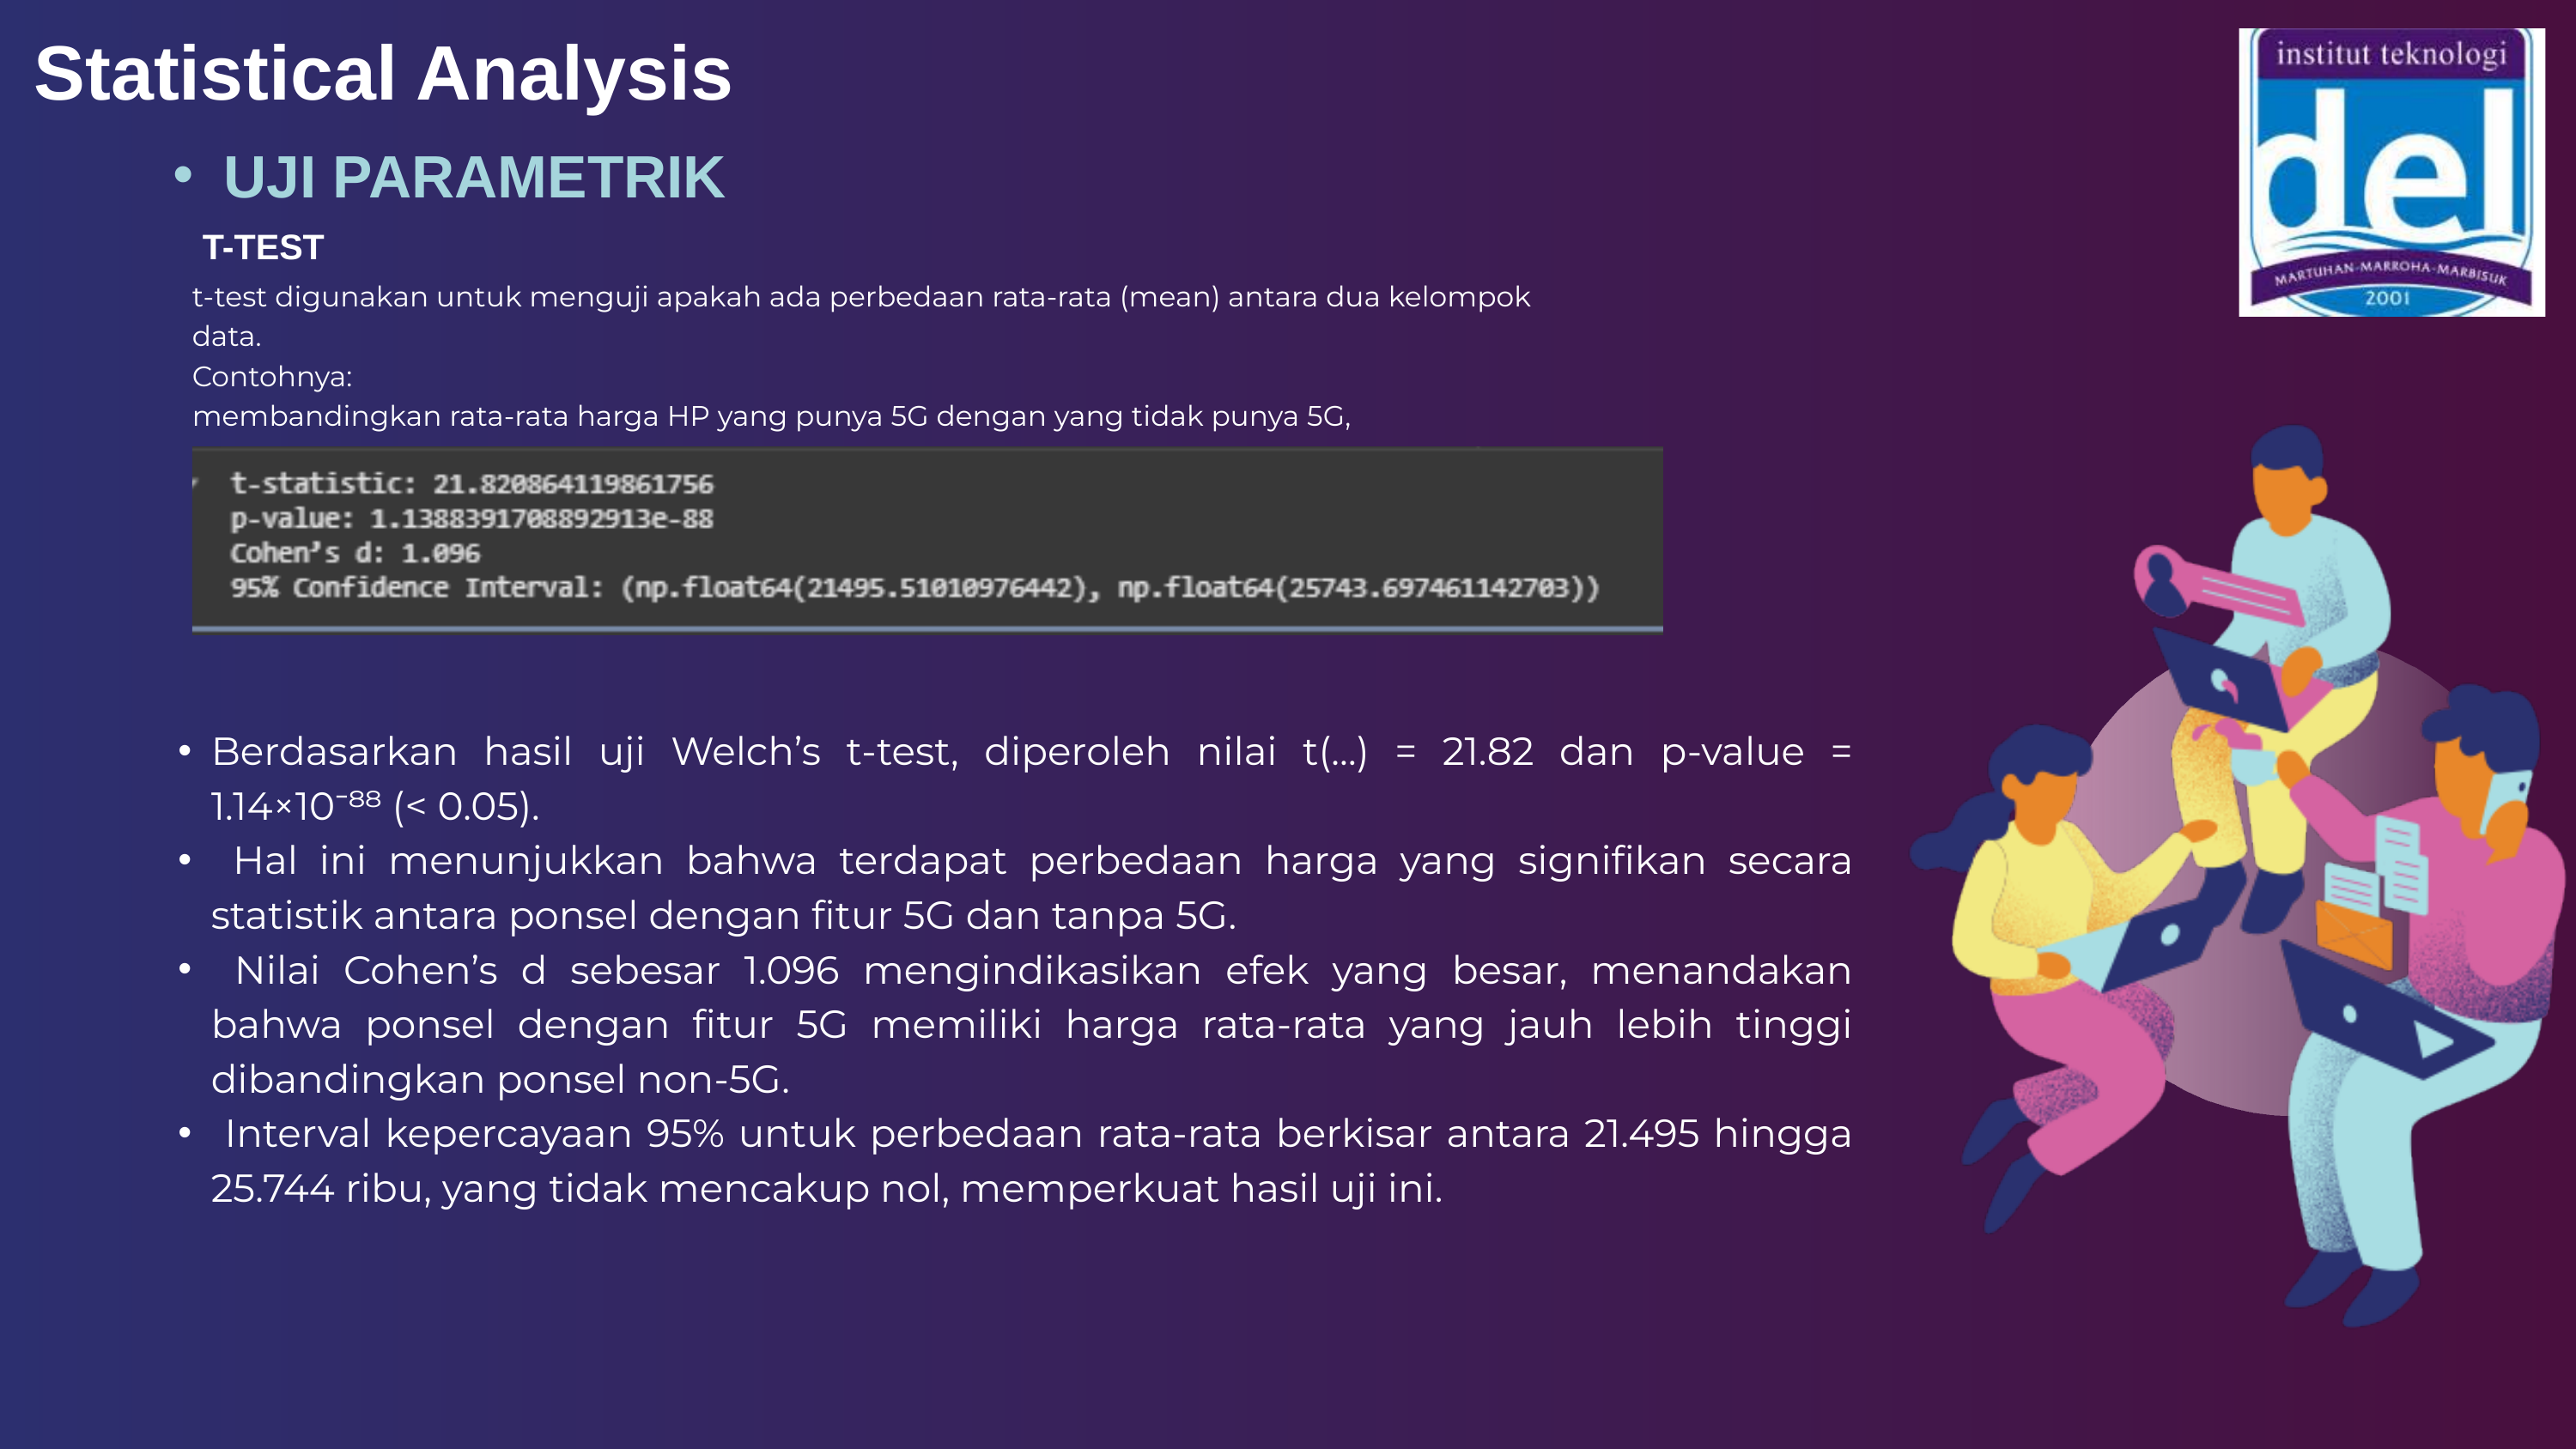

Statistical Analysis
UJI PARAMETRIK
 T-TEST
t-test digunakan untuk menguji apakah ada perbedaan rata-rata (mean) antara dua kelompok data.
Contohnya:
membandingkan rata-rata harga HP yang punya 5G dengan yang tidak punya 5G,

Berdasarkan hasil uji Welch’s t-test, diperoleh nilai t(…) = 21.82 dan p-value = 1.14×10⁻⁸⁸ (< 0.05).
 Hal ini menunjukkan bahwa terdapat perbedaan harga yang signifikan secara statistik antara ponsel dengan fitur 5G dan tanpa 5G.
 Nilai Cohen’s d sebesar 1.096 mengindikasikan efek yang besar, menandakan bahwa ponsel dengan fitur 5G memiliki harga rata-rata yang jauh lebih tinggi dibandingkan ponsel non-5G.
 Interval kepercayaan 95% untuk perbedaan rata-rata berkisar antara 21.495 hingga 25.744 ribu, yang tidak mencakup nol, memperkuat hasil uji ini.